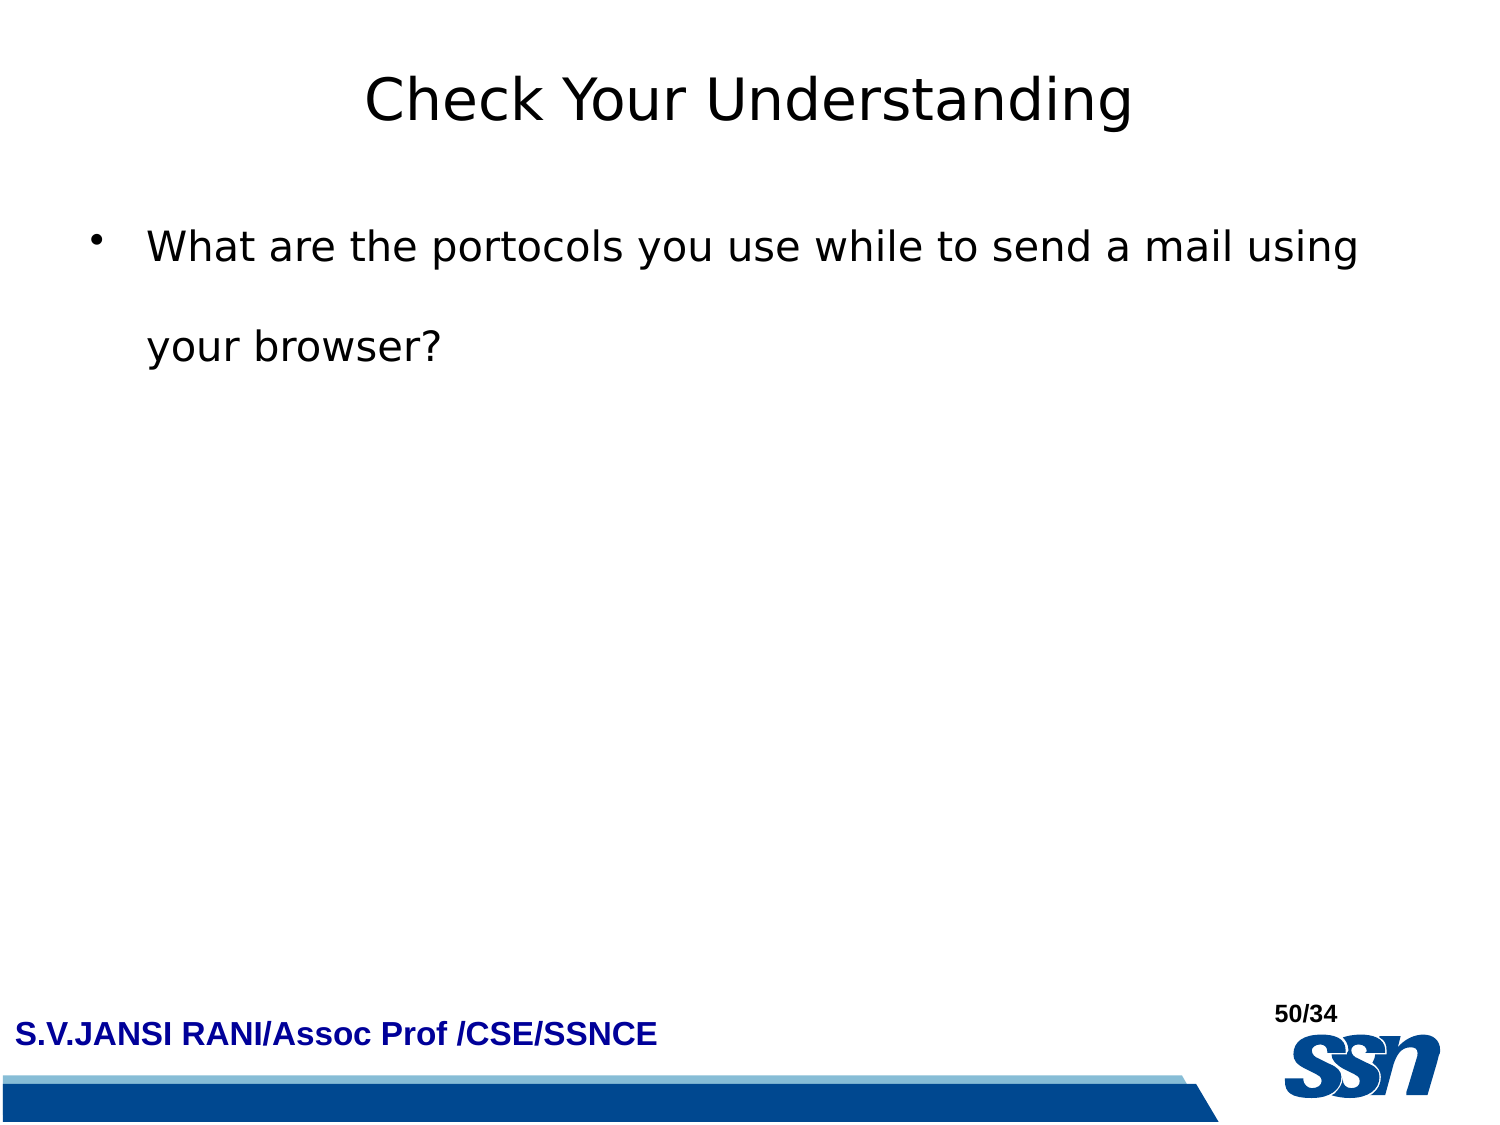

# Check Your Understanding
What are the portocols you use while to send a mail using your browser?